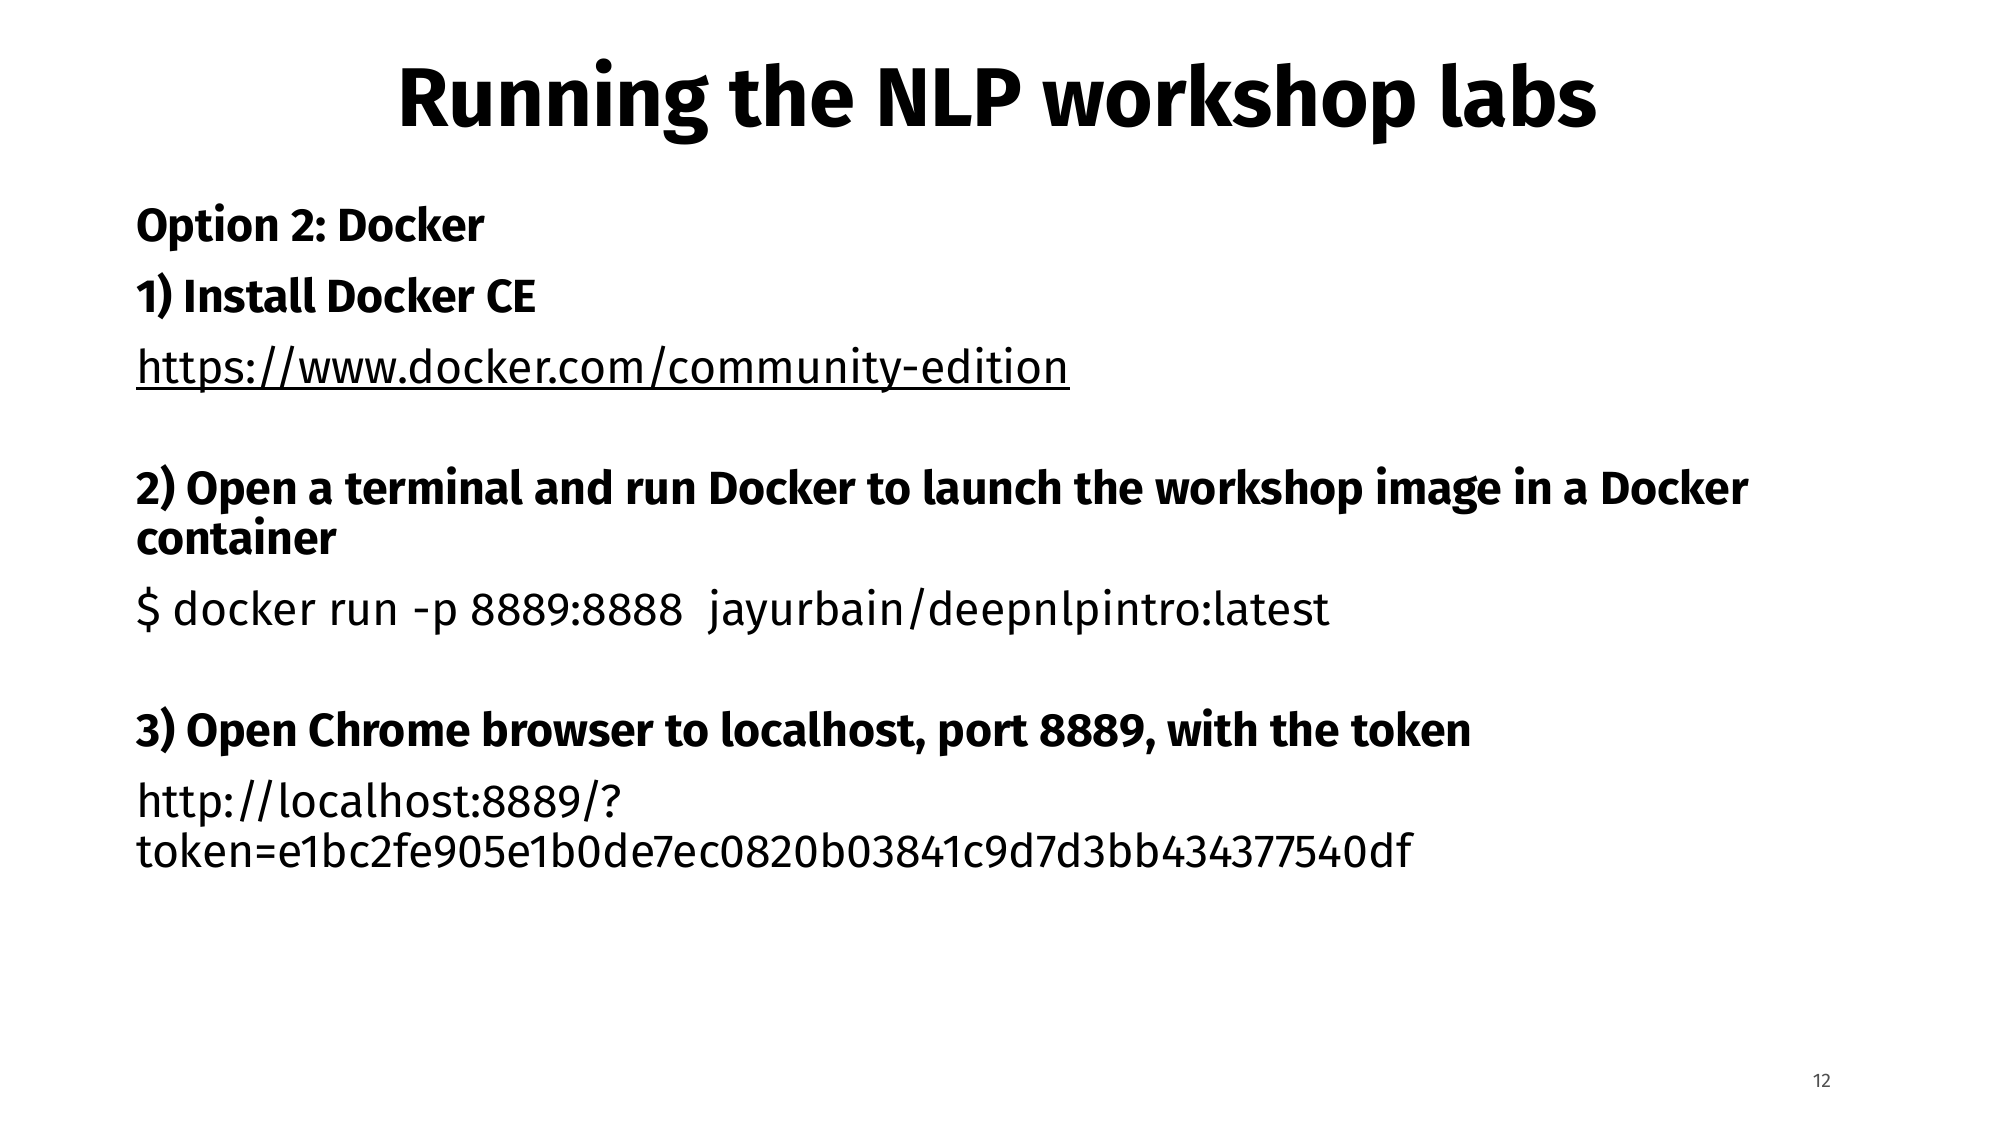

# Running the NLP workshop labs
Option 2: Docker
1) Install Docker CE
https://www.docker.com/community-edition
2) Open a terminal and run Docker to launch the workshop image in a Docker container
$ docker run -p 8889:8888  jayurbain/deepnlpintro:latest
3) Open Chrome browser to localhost, port 8889, with the token
http://localhost:8889/?token=e1bc2fe905e1b0de7ec0820b03841c9d7d3bb434377540df